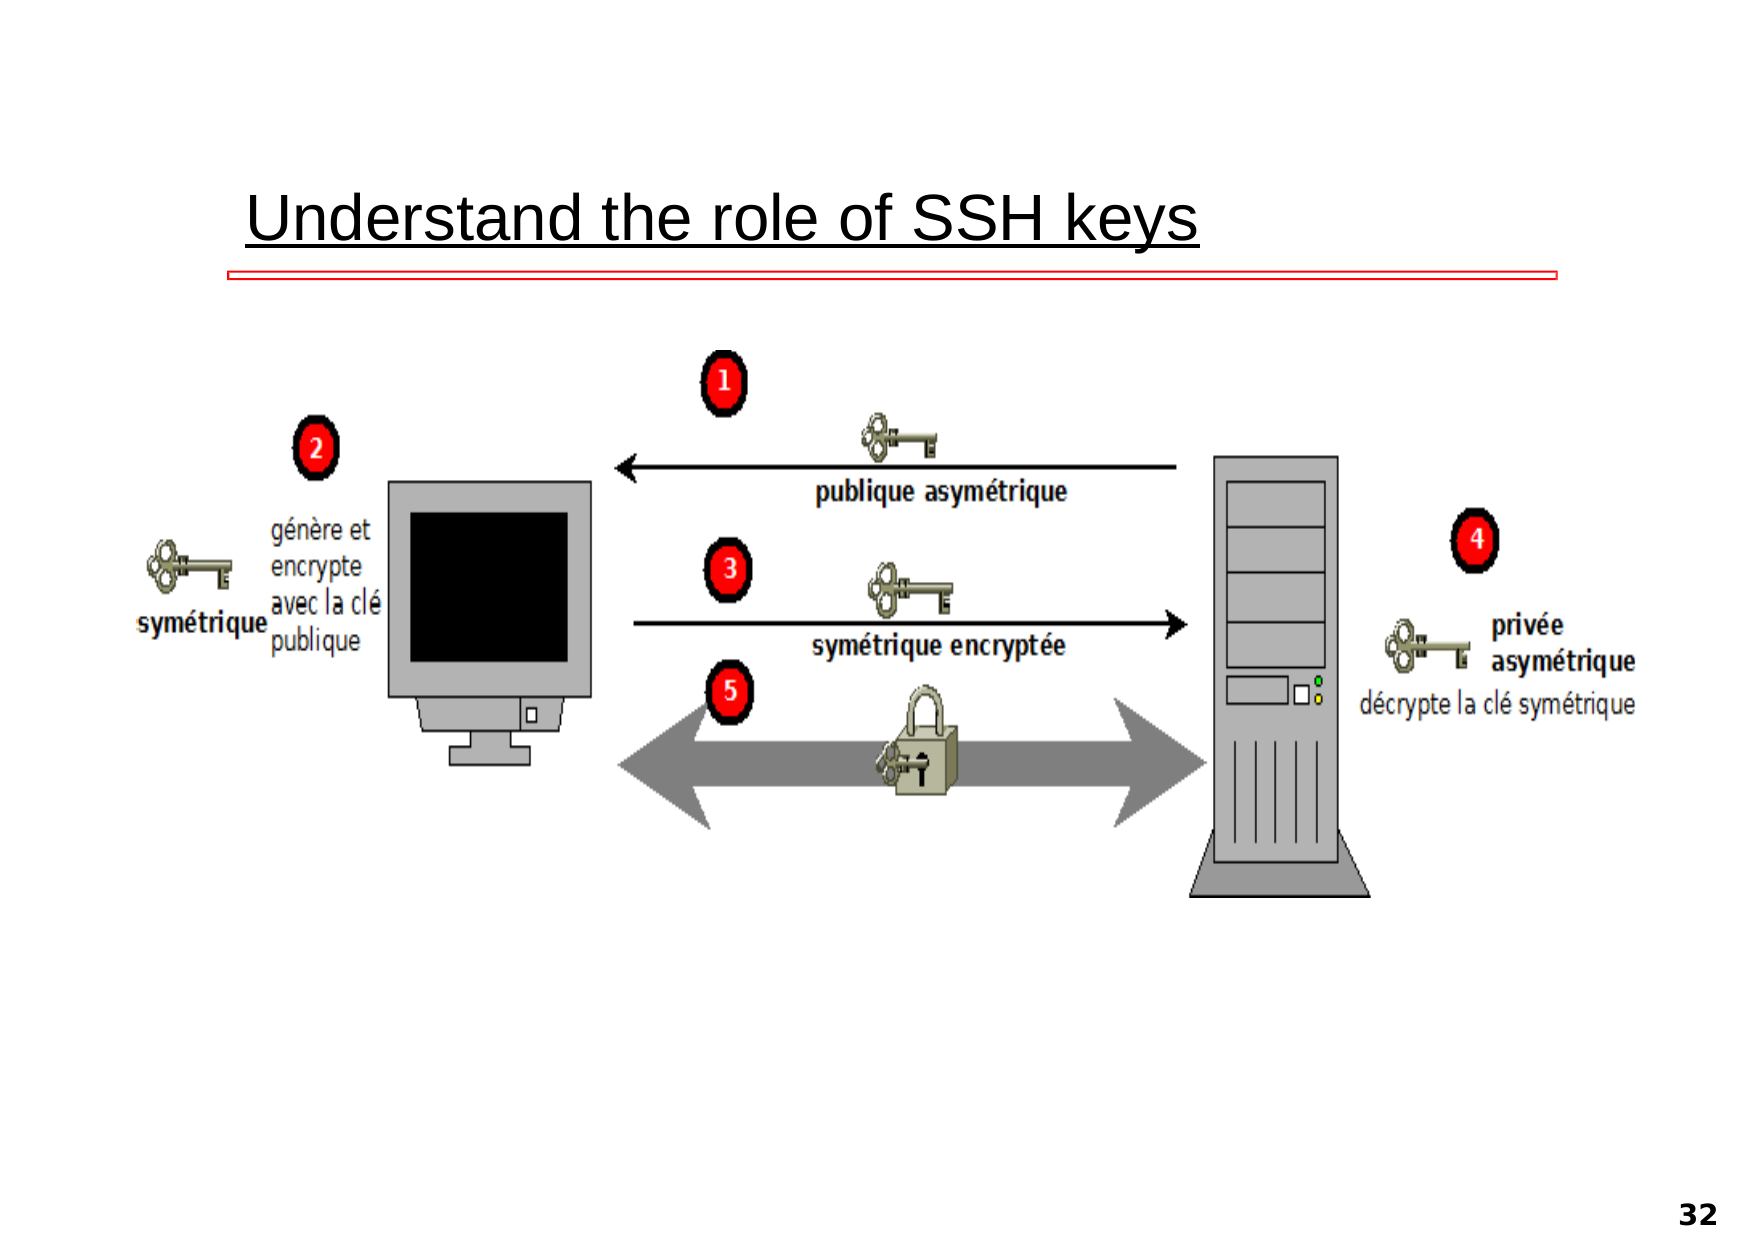

# Understand the role of SSH keys

32